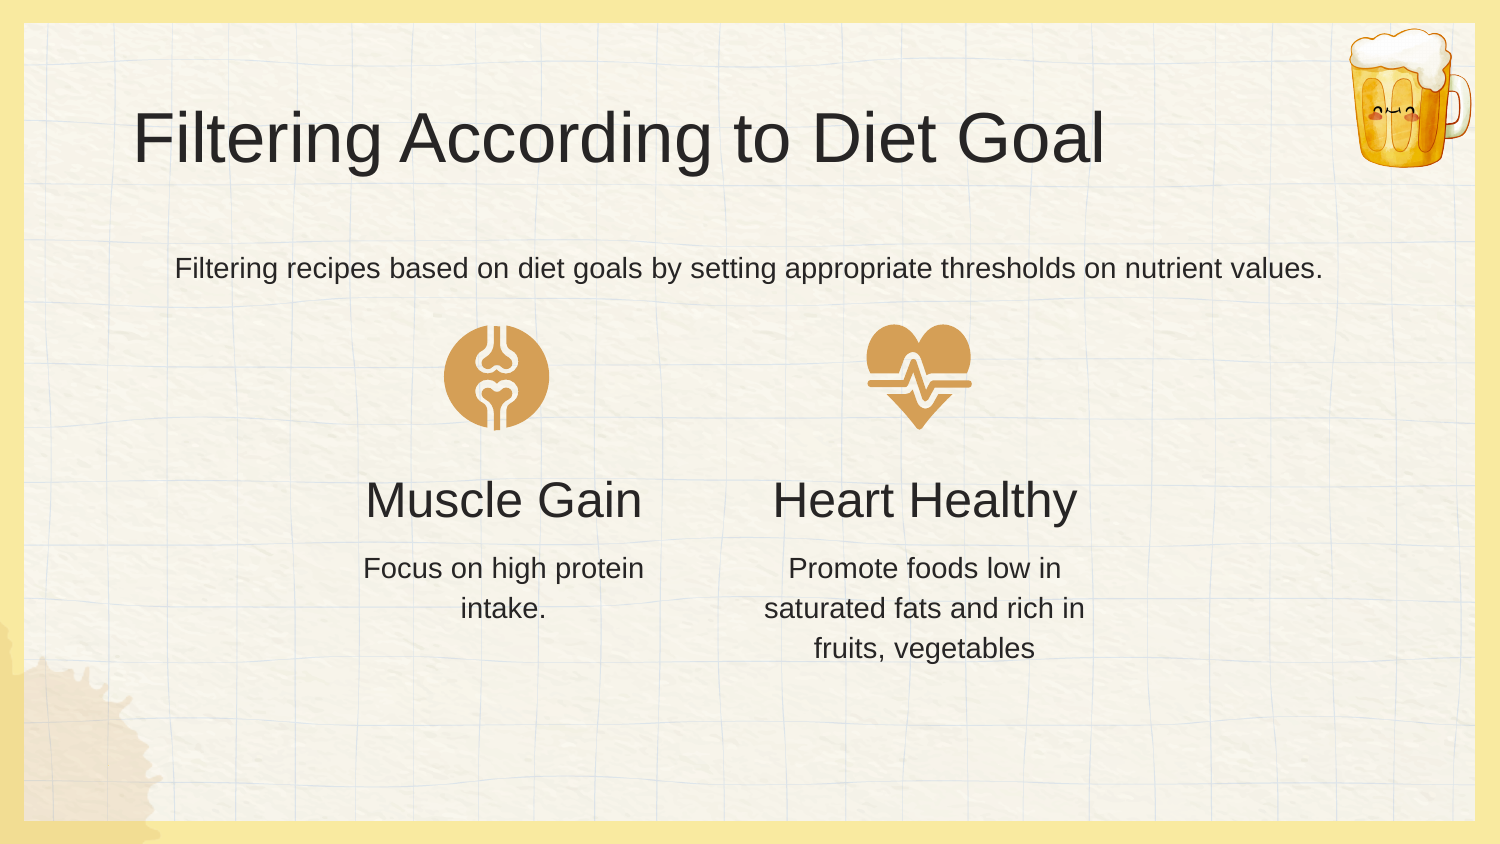

# Filtering According to Diet Goal
Filtering recipes based on diet goals by setting appropriate thresholds on nutrient values.

Muscle Gain
Heart Healthy
Focus on high protein intake.
Promote foods low in saturated fats and rich in fruits, vegetables